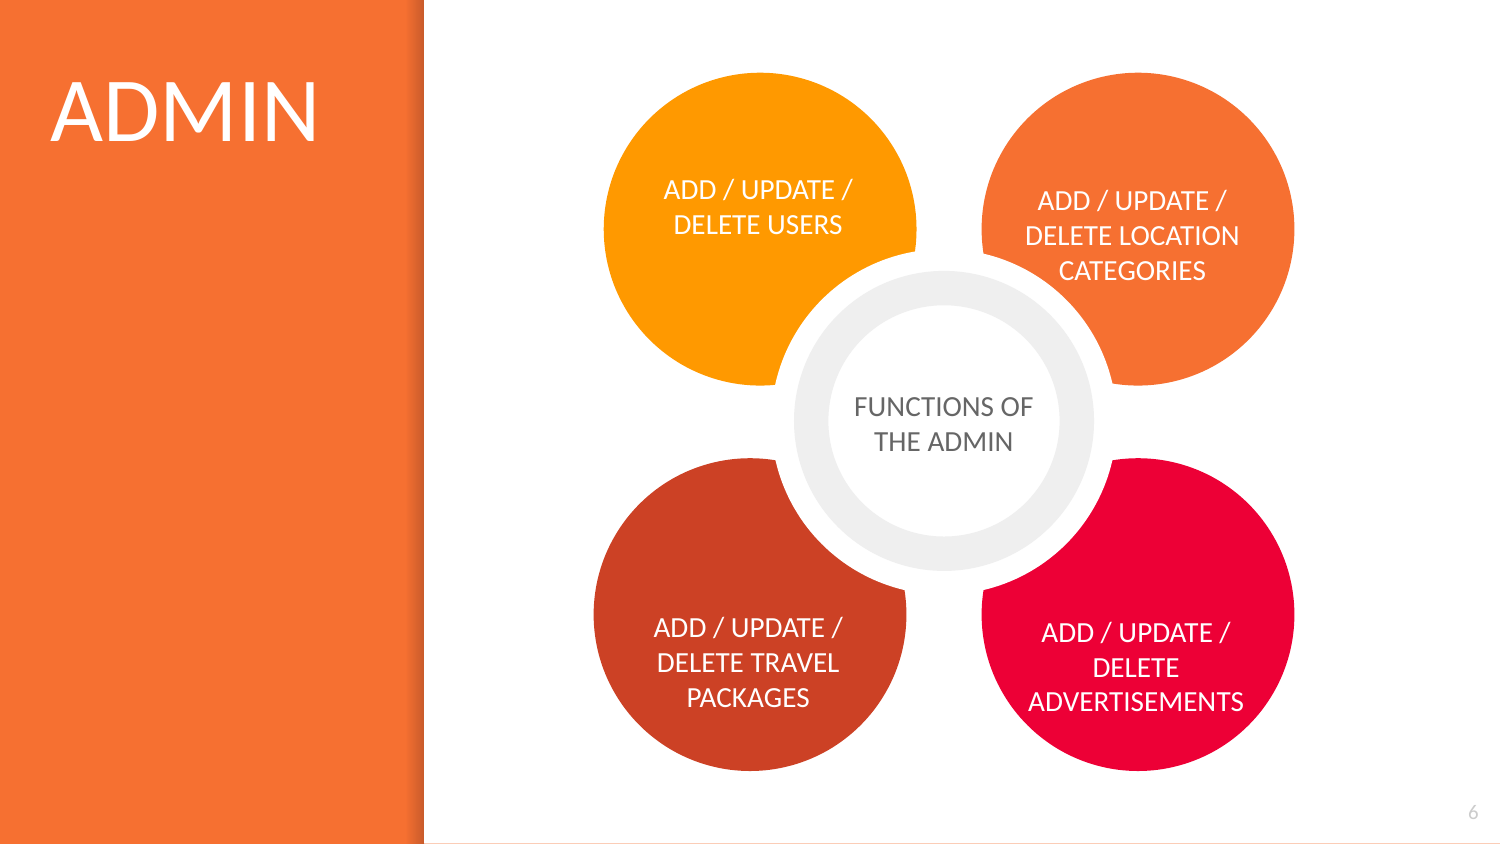

# ADMIN

ADD / UPDATE / DELETE USERS
ADD / UPDATE / DELETE LOCATION CATEGORIES
FUNCTIONS OF THE ADMIN

ADD / UPDATE / DELETE TRAVEL PACKAGES
ADD / UPDATE / DELETE ADVERTISEMENTS
6